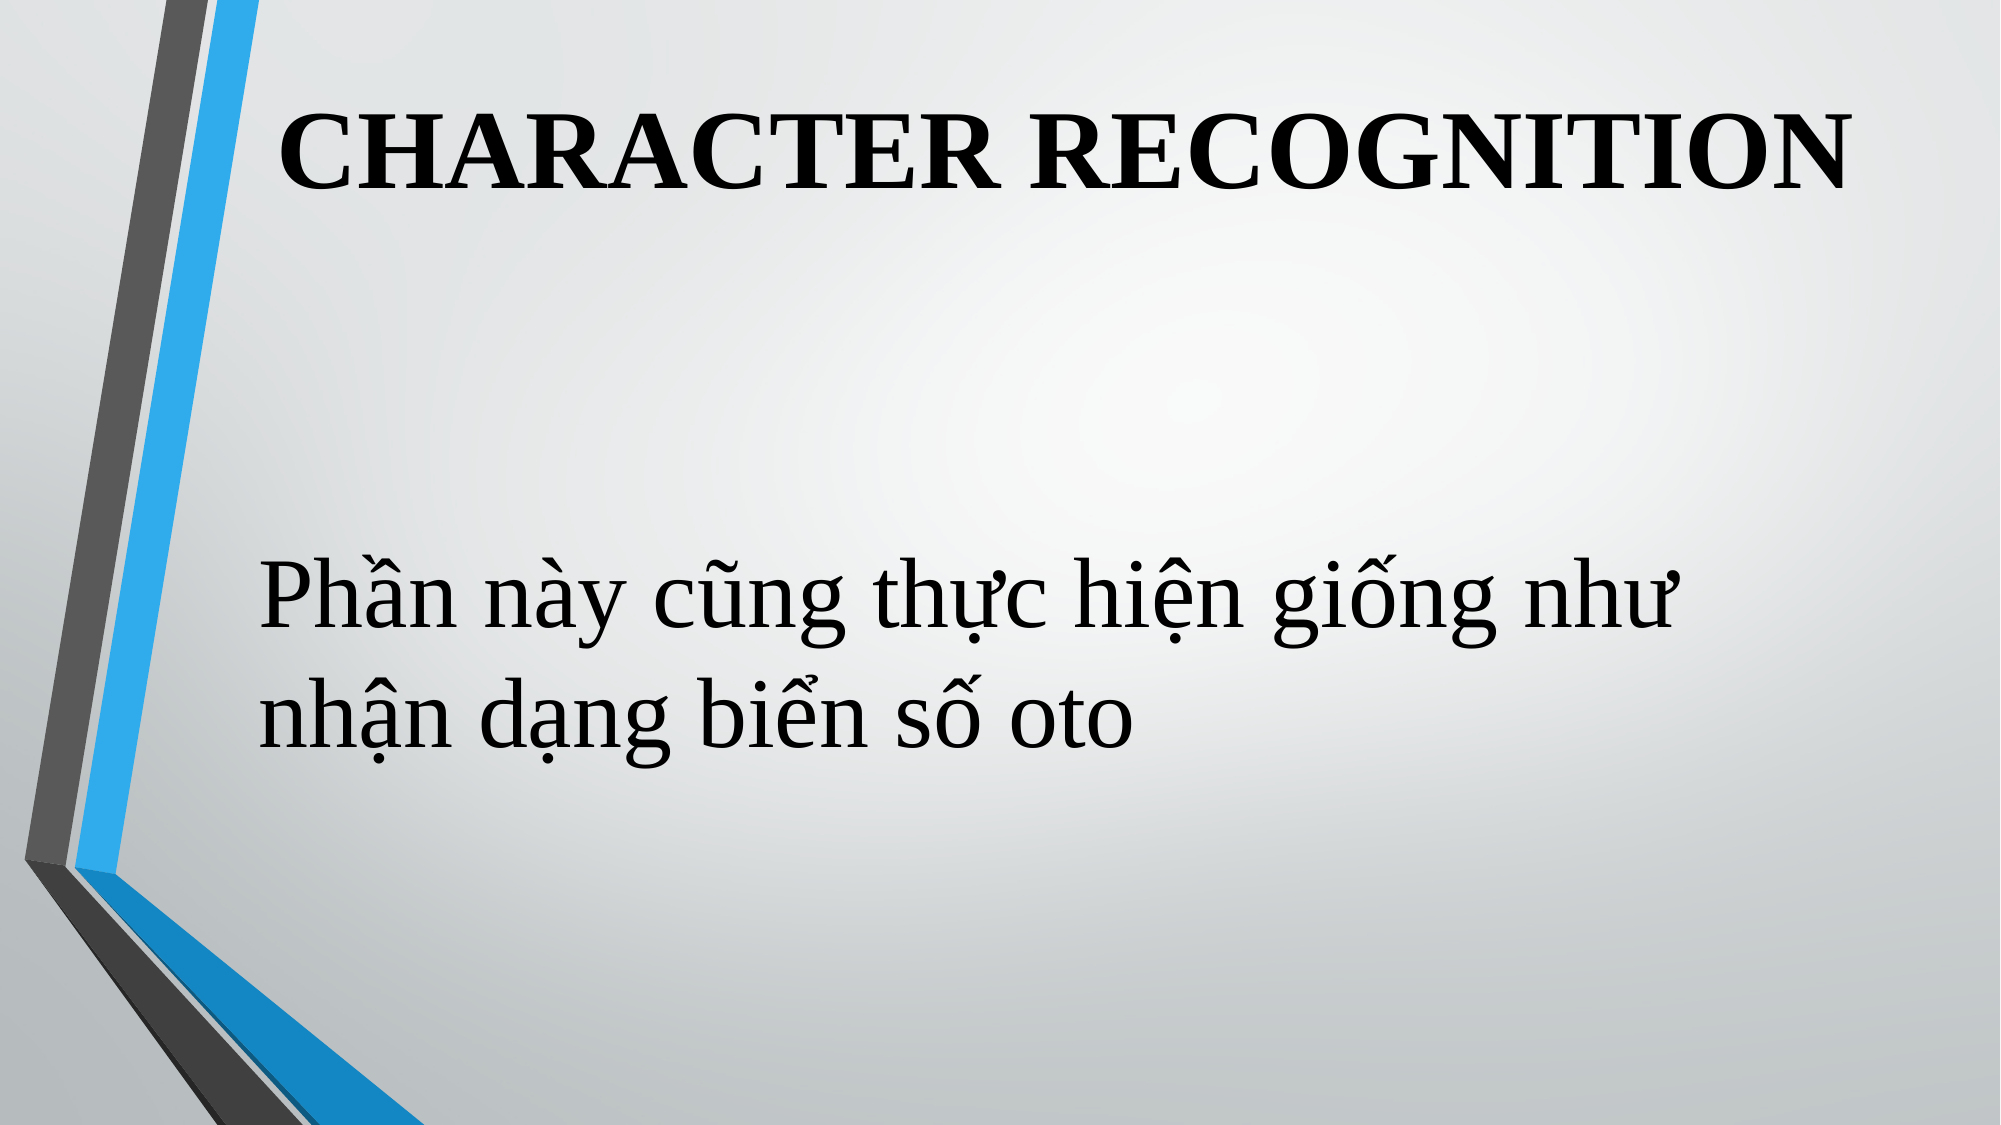

# CHARACTER RECOGNITION
Phần này cũng thực hiện giống như nhận dạng biển số oto